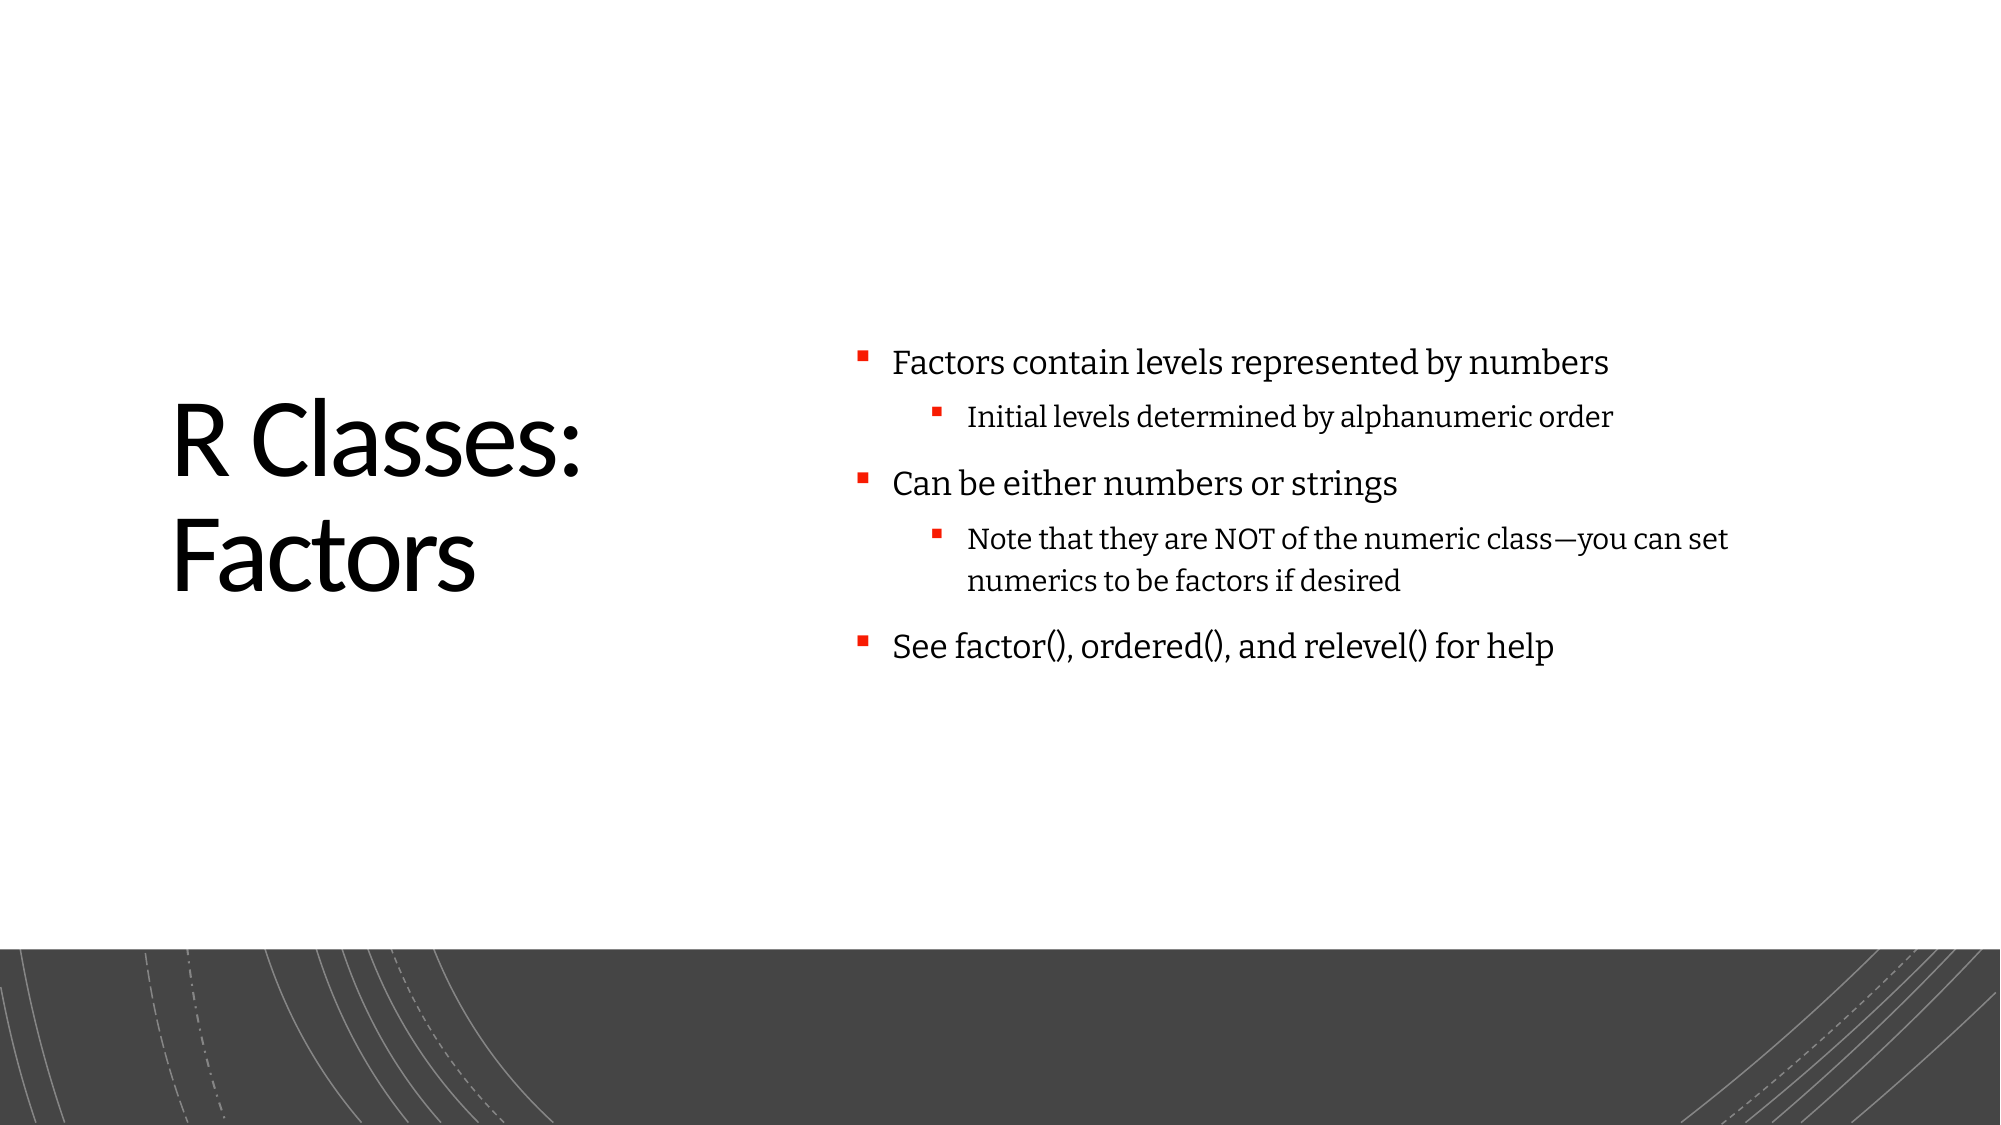

25
# R Classes: Factors
Factors contain levels represented by numbers
Initial levels determined by alphanumeric order
Can be either numbers or strings
Note that they are NOT of the numeric class—you can set numerics to be factors if desired
See factor(), ordered(), and relevel() for help